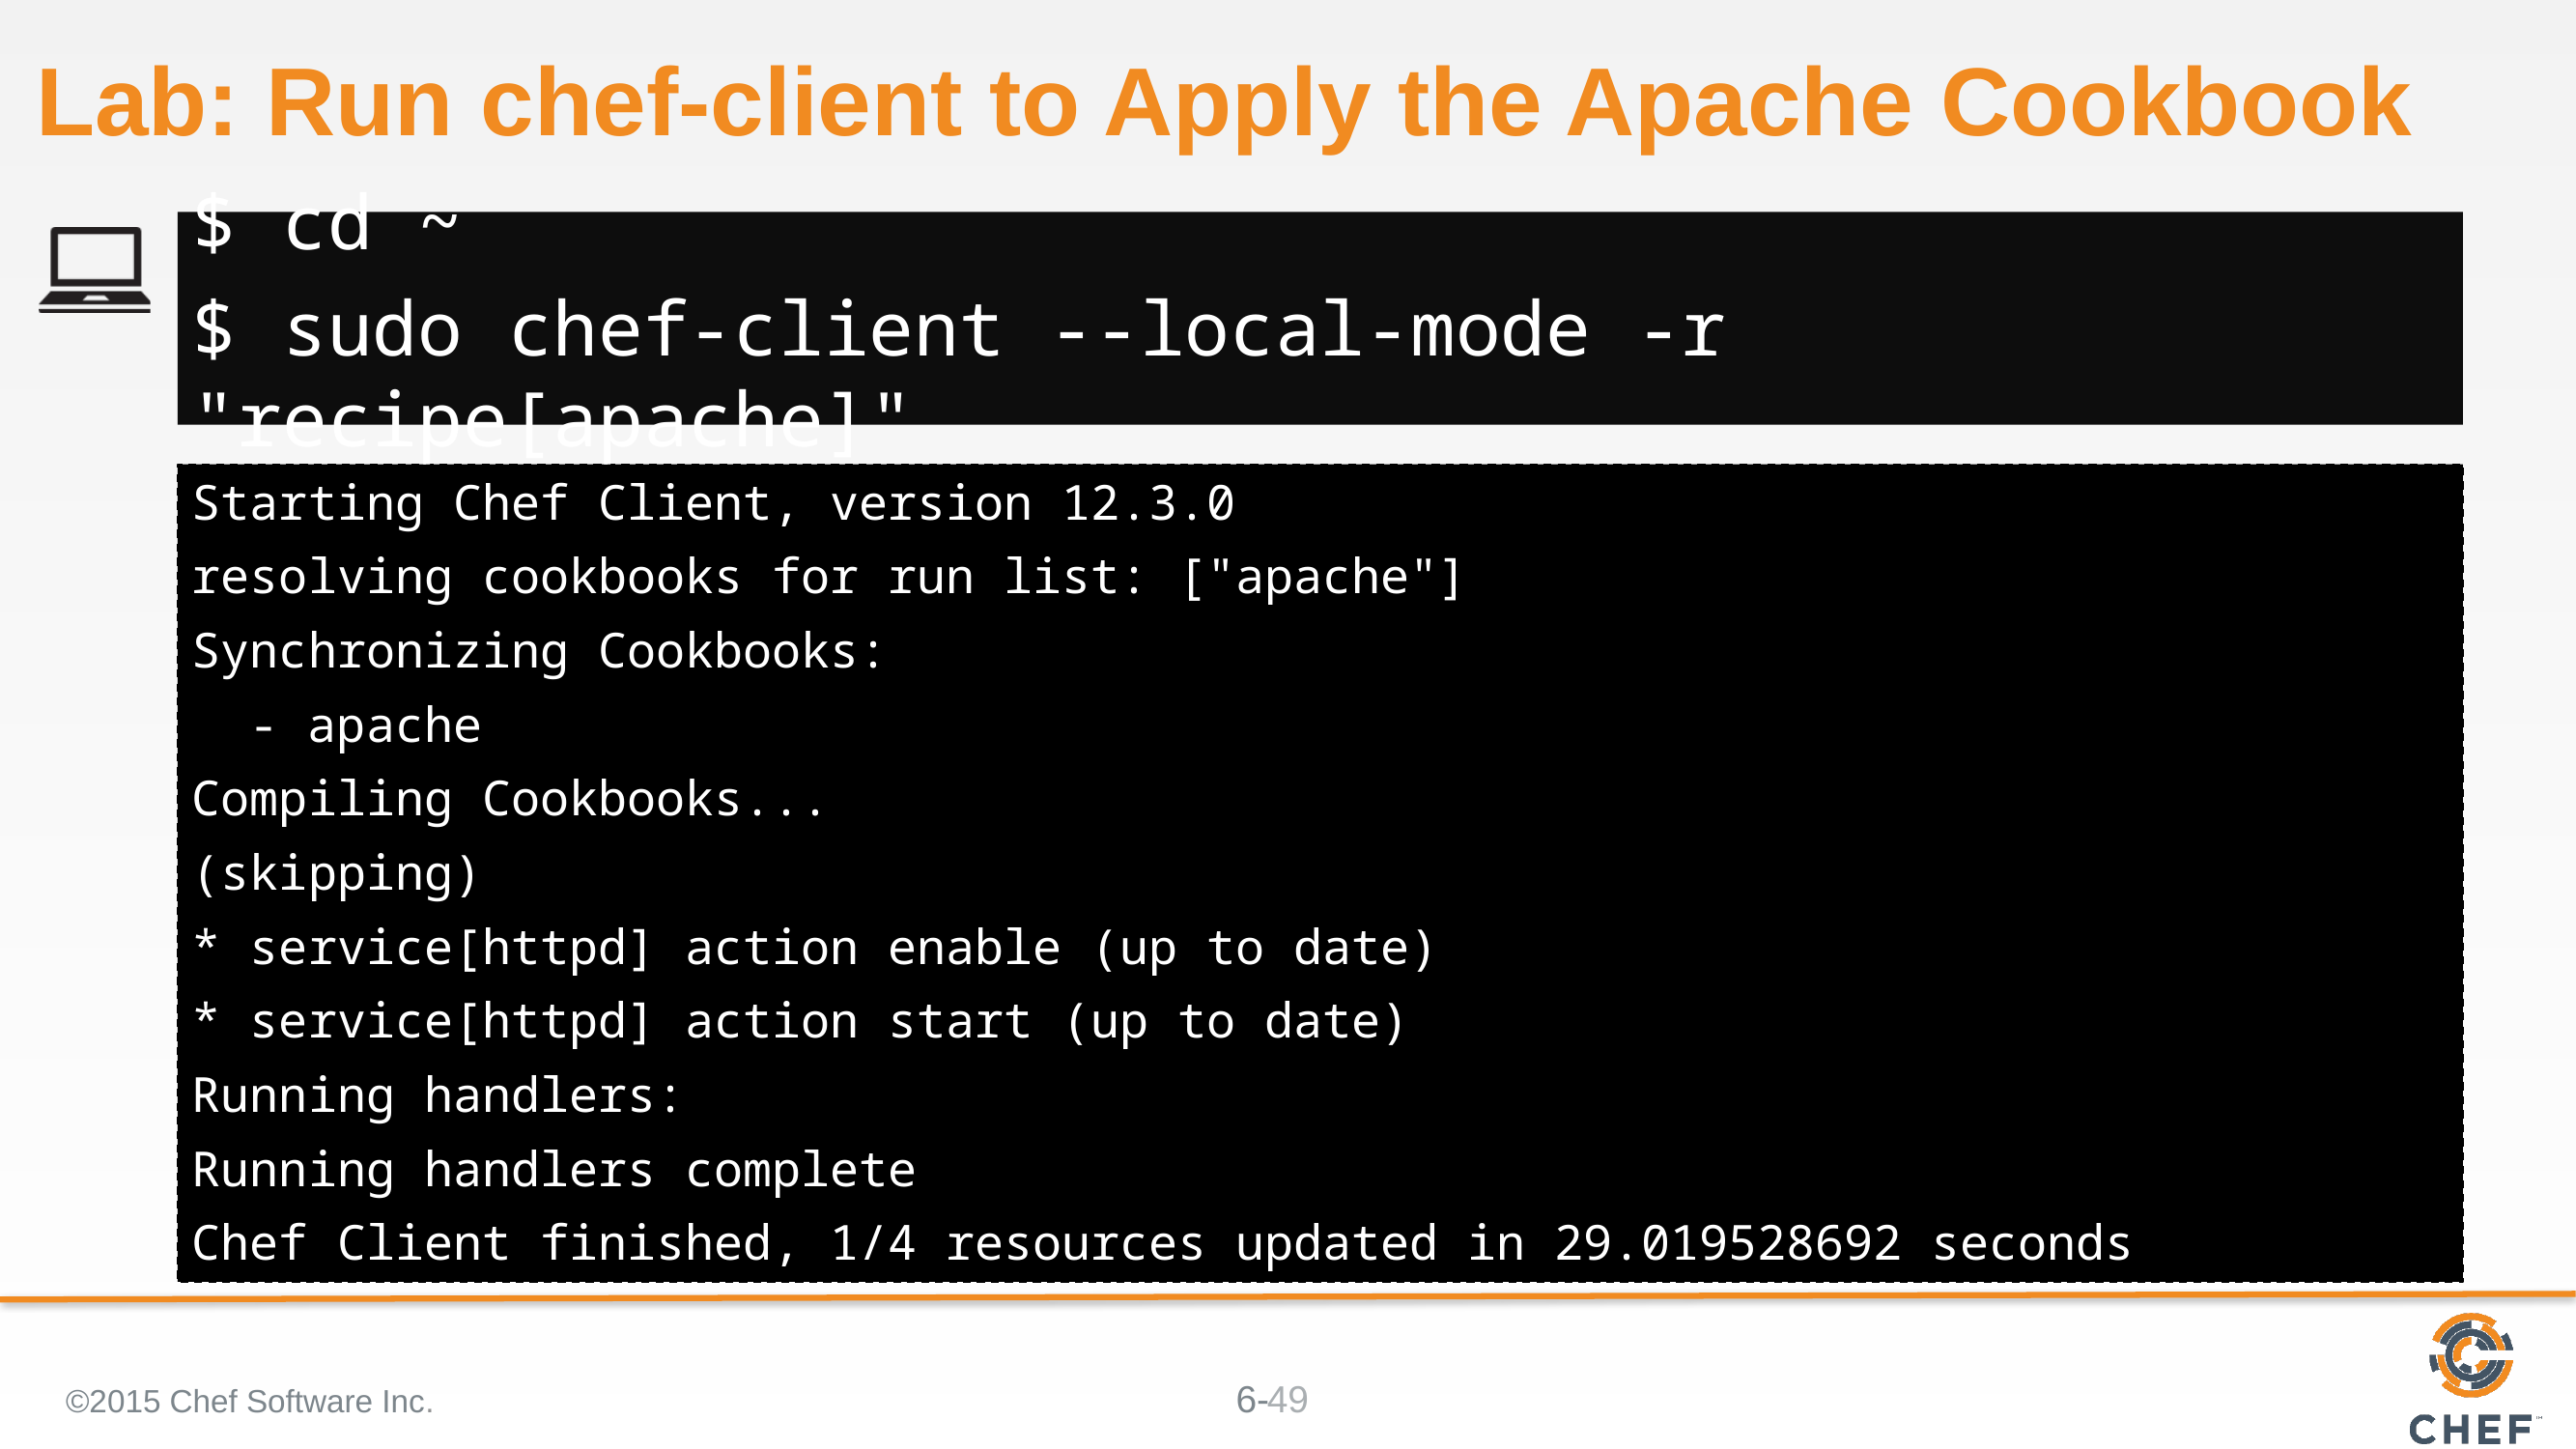

# Lab: Run chef-client to Apply the Apache Cookbook
$ cd ~
$ sudo chef-client --local-mode -r "recipe[apache]"
Starting Chef Client, version 12.3.0
resolving cookbooks for run list: ["apache"]
Synchronizing Cookbooks:
  - apache
Compiling Cookbooks...
(skipping)
* service[httpd] action enable (up to date)
* service[httpd] action start (up to date)
Running handlers:
Running handlers complete
Chef Client finished, 1/4 resources updated in 29.019528692 seconds
©2015 Chef Software Inc.
49